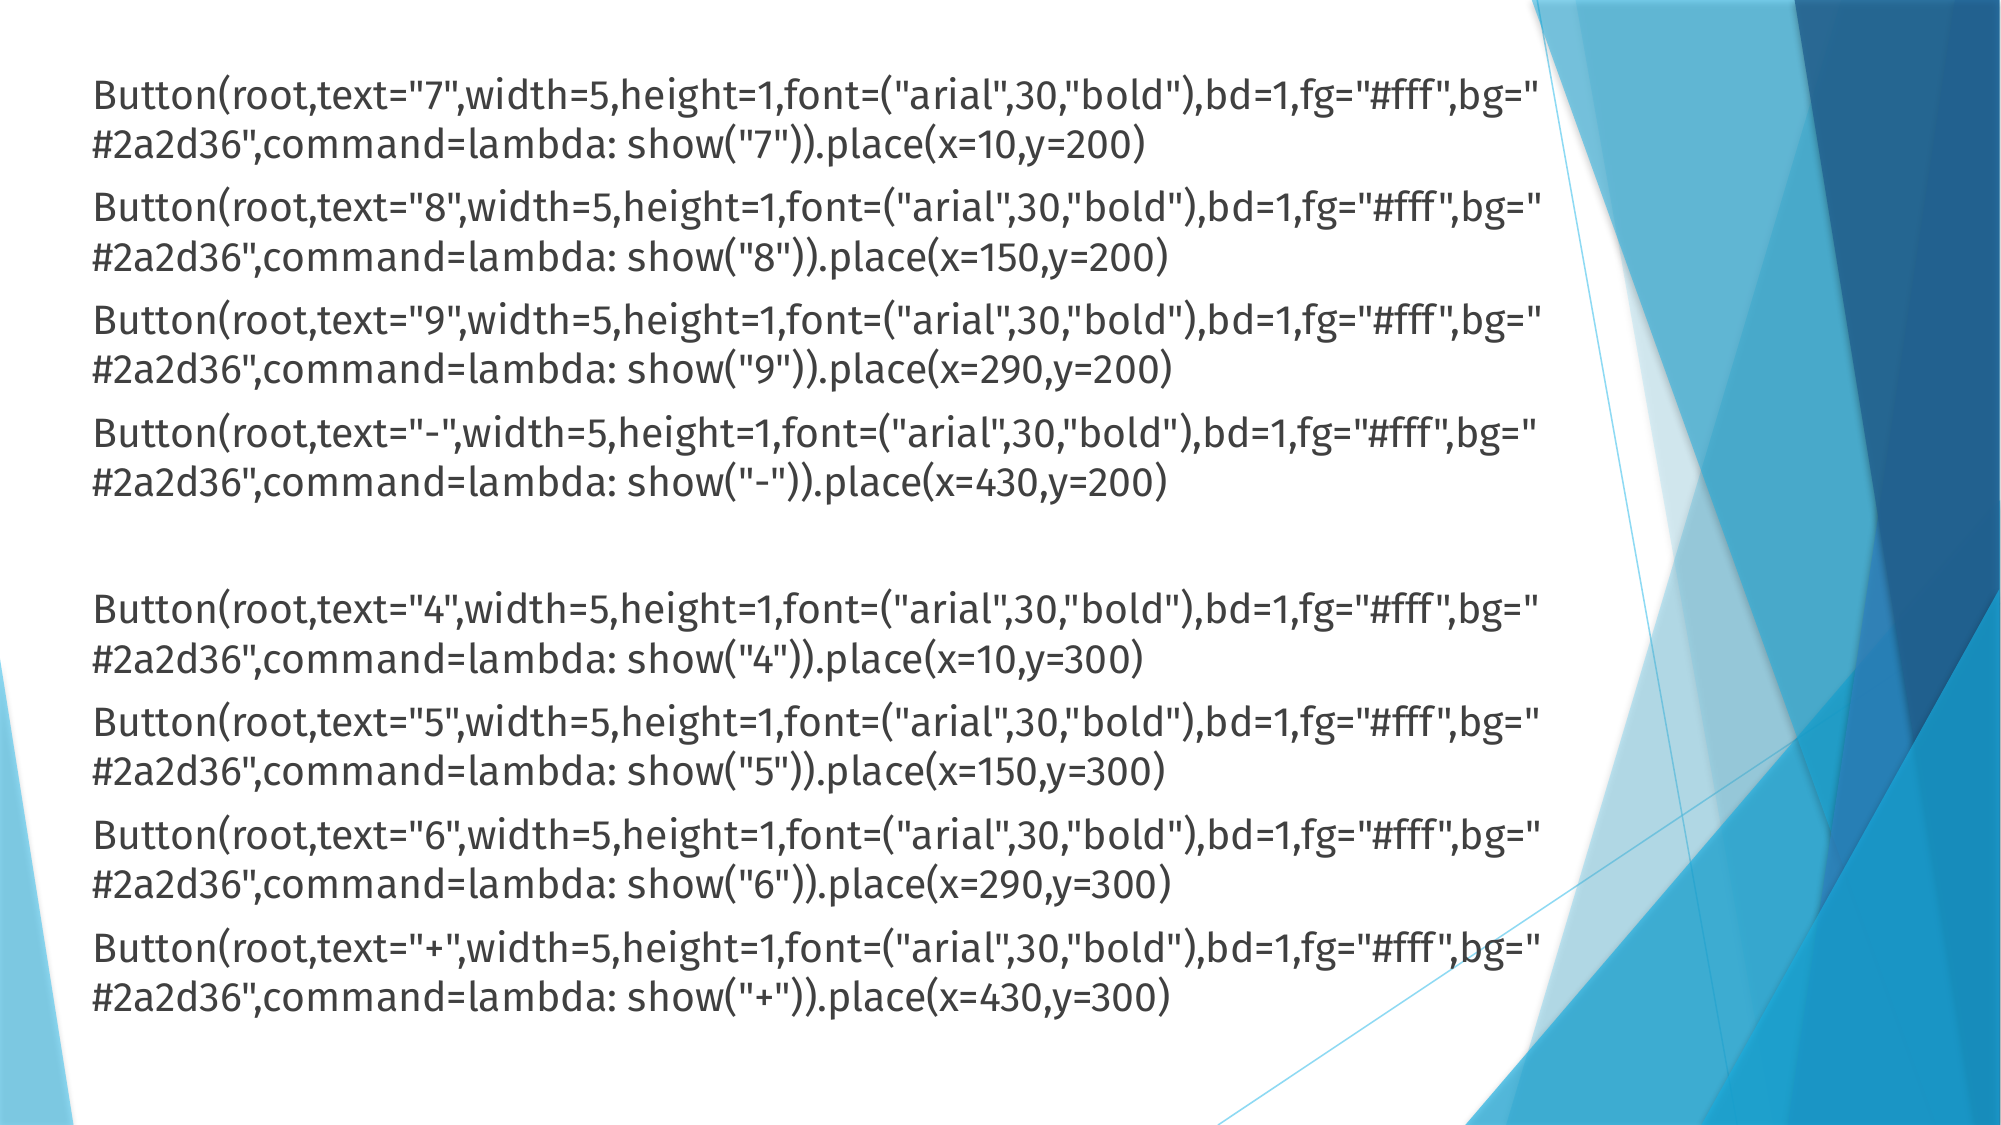

Button(root,text="7",width=5,height=1,font=("arial",30,"bold"),bd=1,fg="#fff",bg="#2a2d36",command=lambda: show("7")).place(x=10,y=200)
Button(root,text="8",width=5,height=1,font=("arial",30,"bold"),bd=1,fg="#fff",bg="#2a2d36",command=lambda: show("8")).place(x=150,y=200)
Button(root,text="9",width=5,height=1,font=("arial",30,"bold"),bd=1,fg="#fff",bg="#2a2d36",command=lambda: show("9")).place(x=290,y=200)
Button(root,text="-",width=5,height=1,font=("arial",30,"bold"),bd=1,fg="#fff",bg="#2a2d36",command=lambda: show("-")).place(x=430,y=200)

Button(root,text="4",width=5,height=1,font=("arial",30,"bold"),bd=1,fg="#fff",bg="#2a2d36",command=lambda: show("4")).place(x=10,y=300)
Button(root,text="5",width=5,height=1,font=("arial",30,"bold"),bd=1,fg="#fff",bg="#2a2d36",command=lambda: show("5")).place(x=150,y=300)
Button(root,text="6",width=5,height=1,font=("arial",30,"bold"),bd=1,fg="#fff",bg="#2a2d36",command=lambda: show("6")).place(x=290,y=300)
Button(root,text="+",width=5,height=1,font=("arial",30,"bold"),bd=1,fg="#fff",bg="#2a2d36",command=lambda: show("+")).place(x=430,y=300)